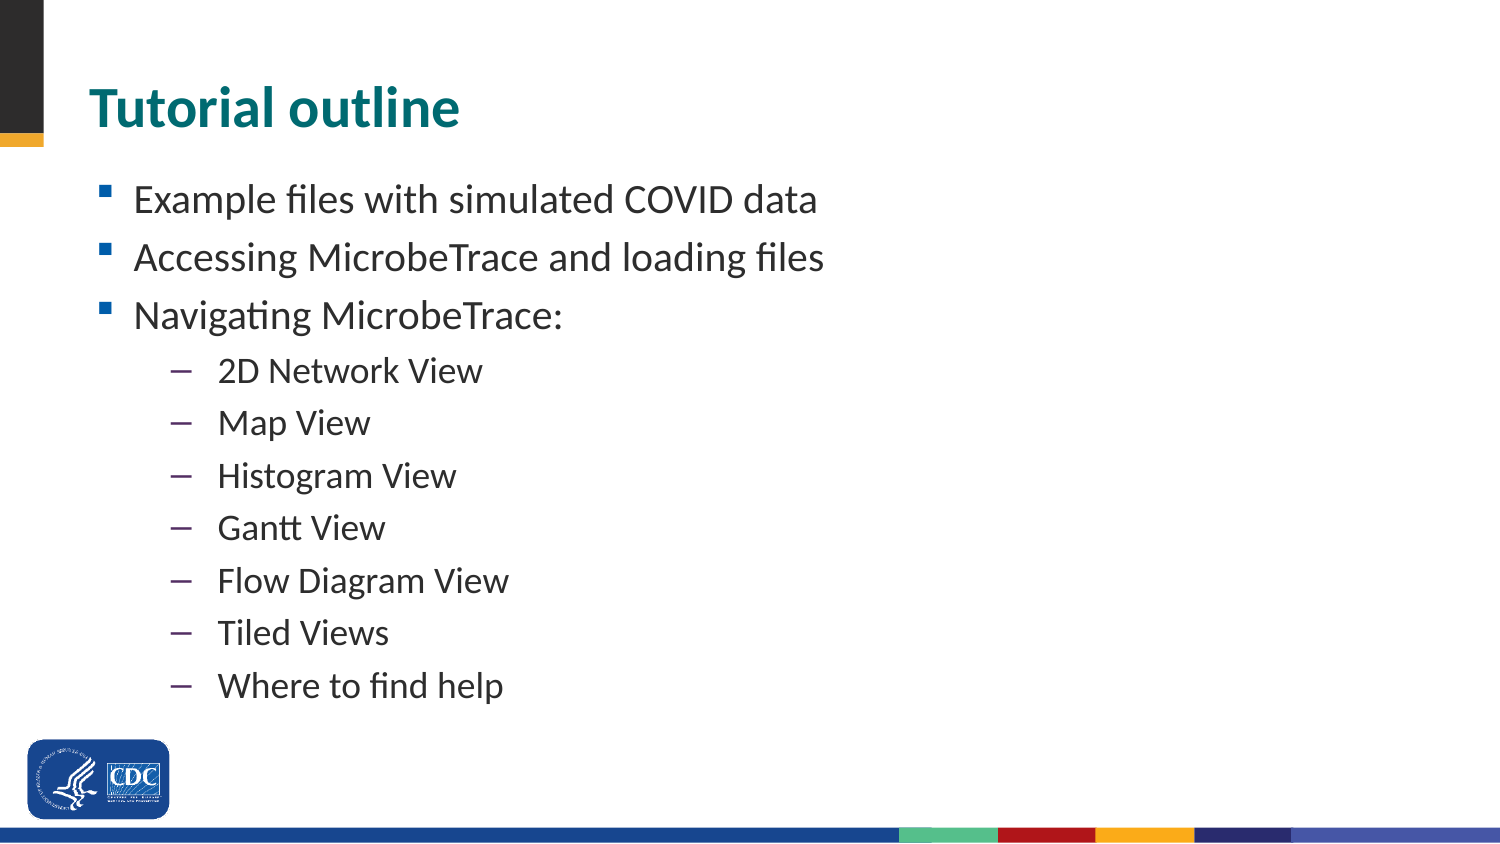

# Tutorial outline
Example files with simulated COVID data
Accessing MicrobeTrace and loading files
Navigating MicrobeTrace:
2D Network View
Map View
Histogram View
Gantt View
Flow Diagram View
Tiled Views
Where to find help